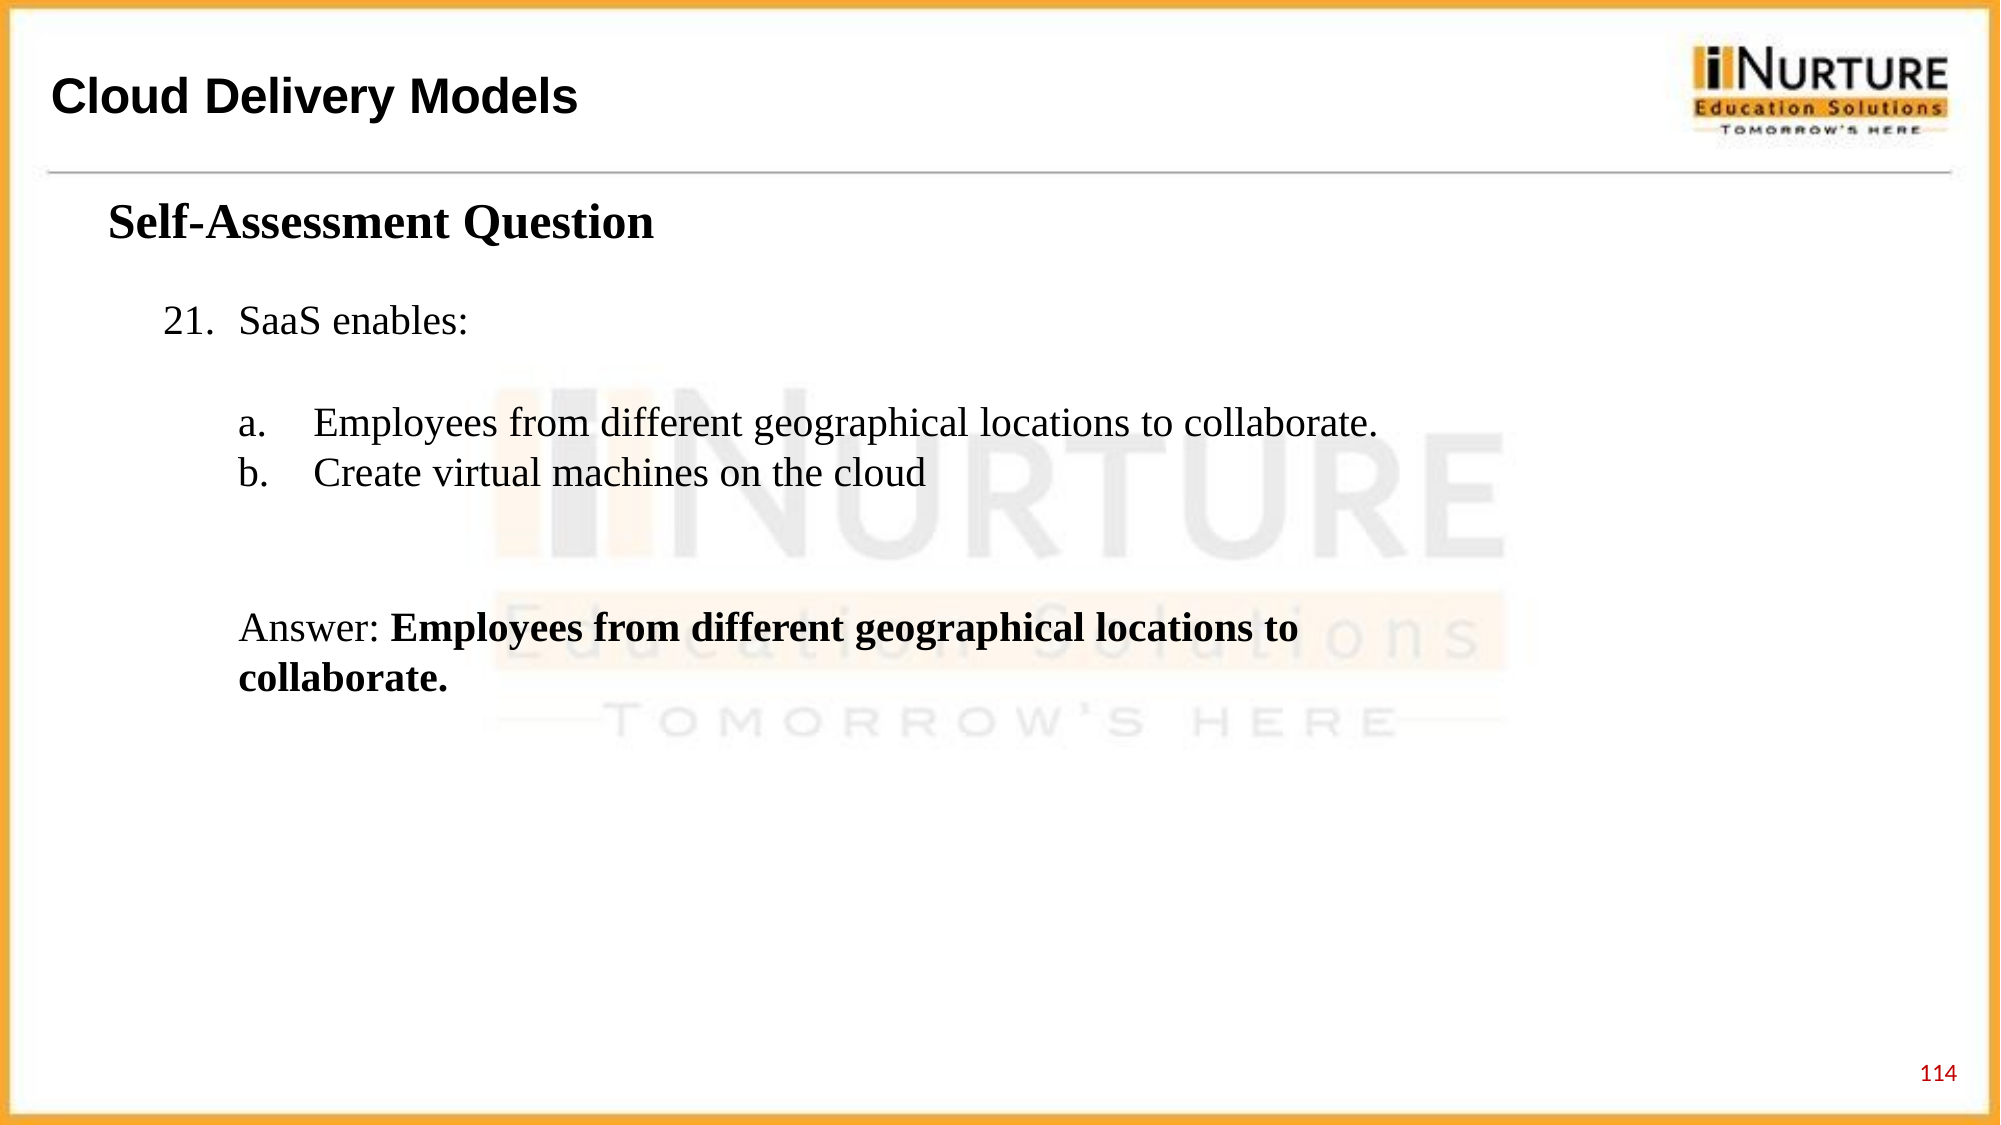

# Cloud Delivery Models
Self-Assessment Question
SaaS enables:

Employees from different geographical locations to collaborate.
Create virtual machines on the cloud

Answer: Employees from different geographical locations to collaborate.
114